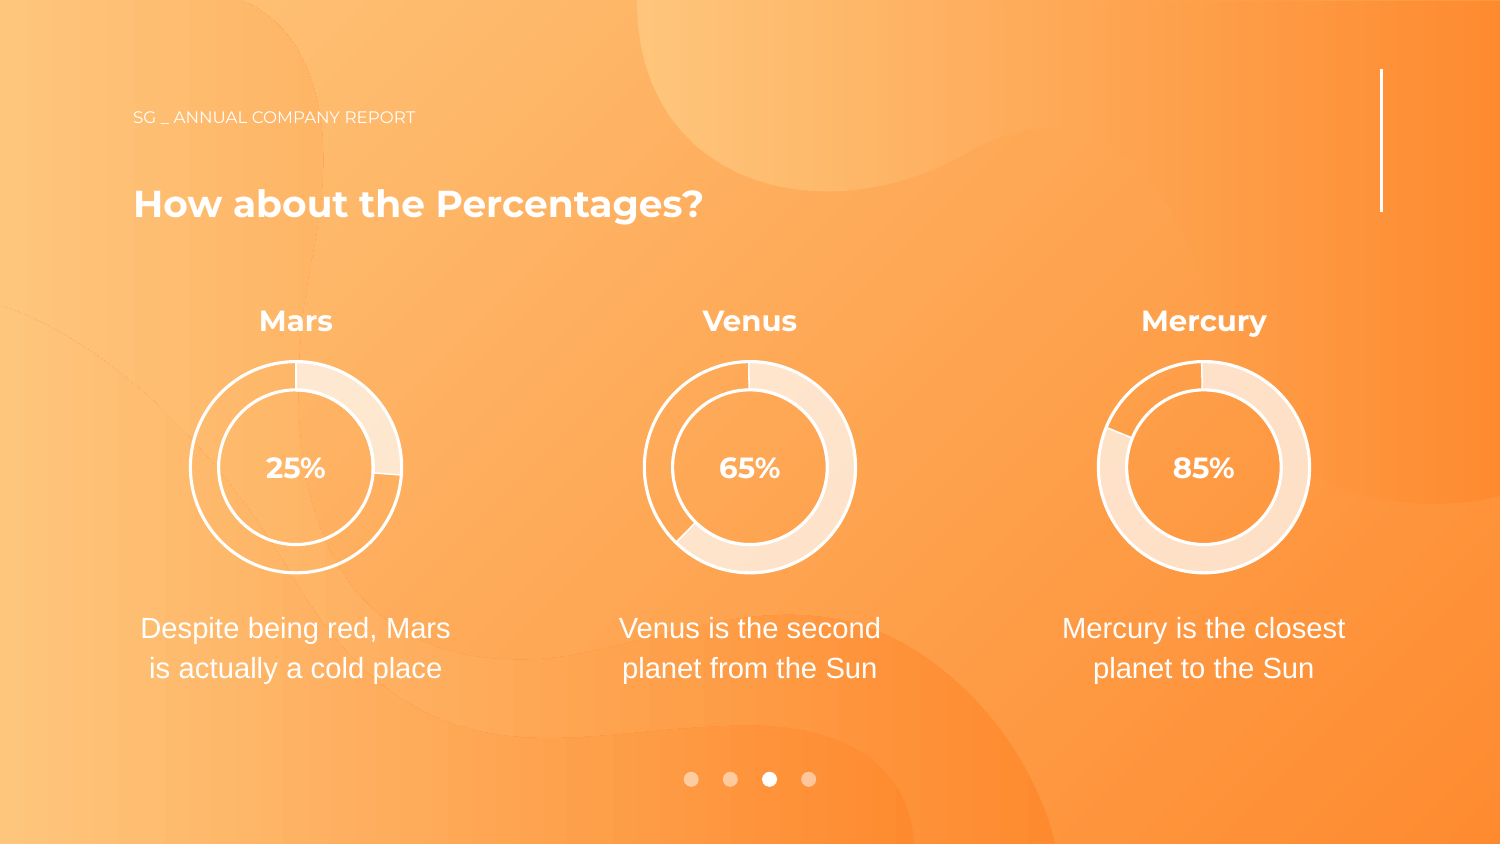

SG _ ANNUAL COMPANY REPORT
# How about the Percentages?
Mars
Venus
Mercury

25%
65%
85%
Despite being red, Mars is actually a cold place
Venus is the second planet from the Sun
Mercury is the closest planet to the Sun